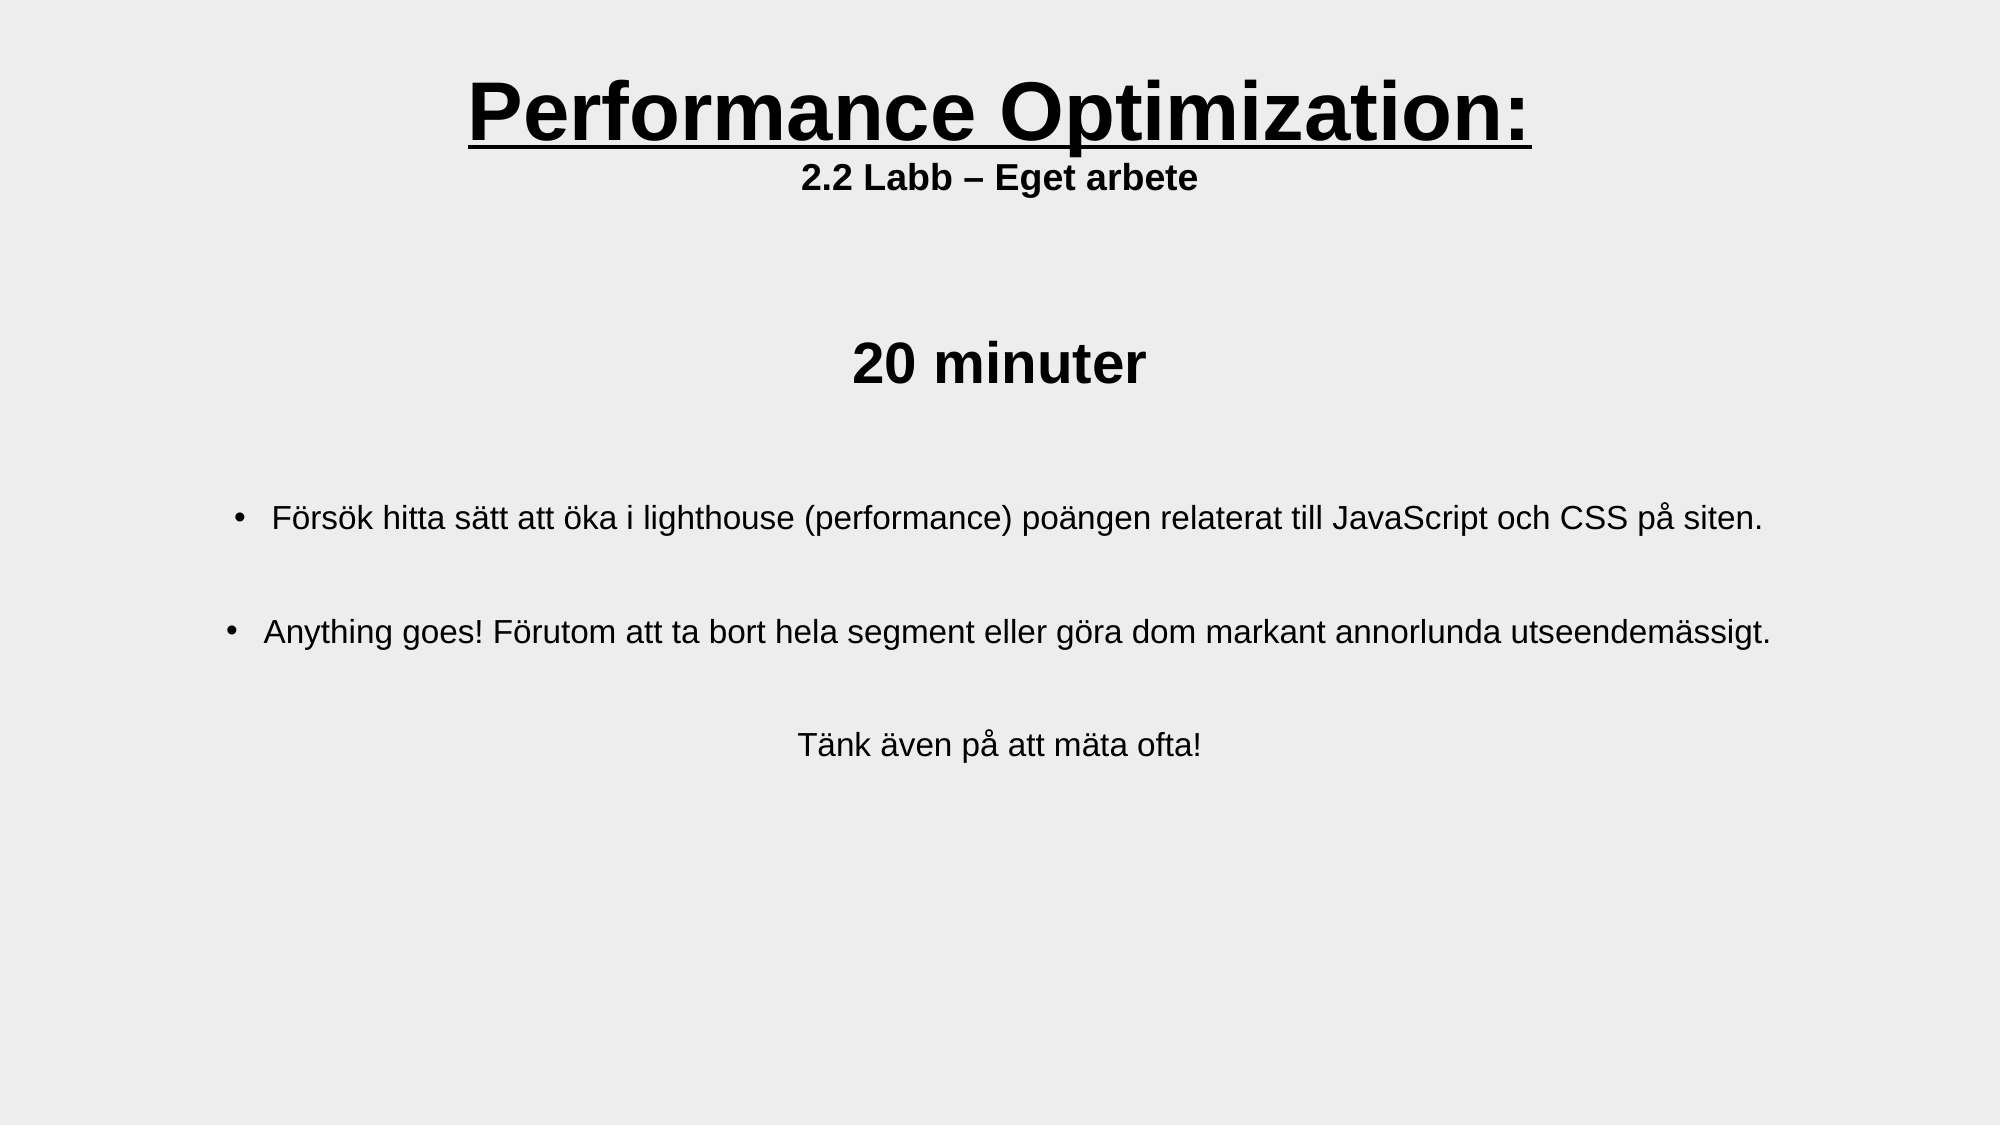

# Performance Optimization: 2.2 Labb – Eget arbete

20 minuter

Försök hitta sätt att öka i lighthouse (performance) poängen relaterat till JavaScript och CSS på siten.

Anything goes! Förutom att ta bort hela segment eller göra dom markant annorlunda utseendemässigt.

Tänk även på att mäta ofta!